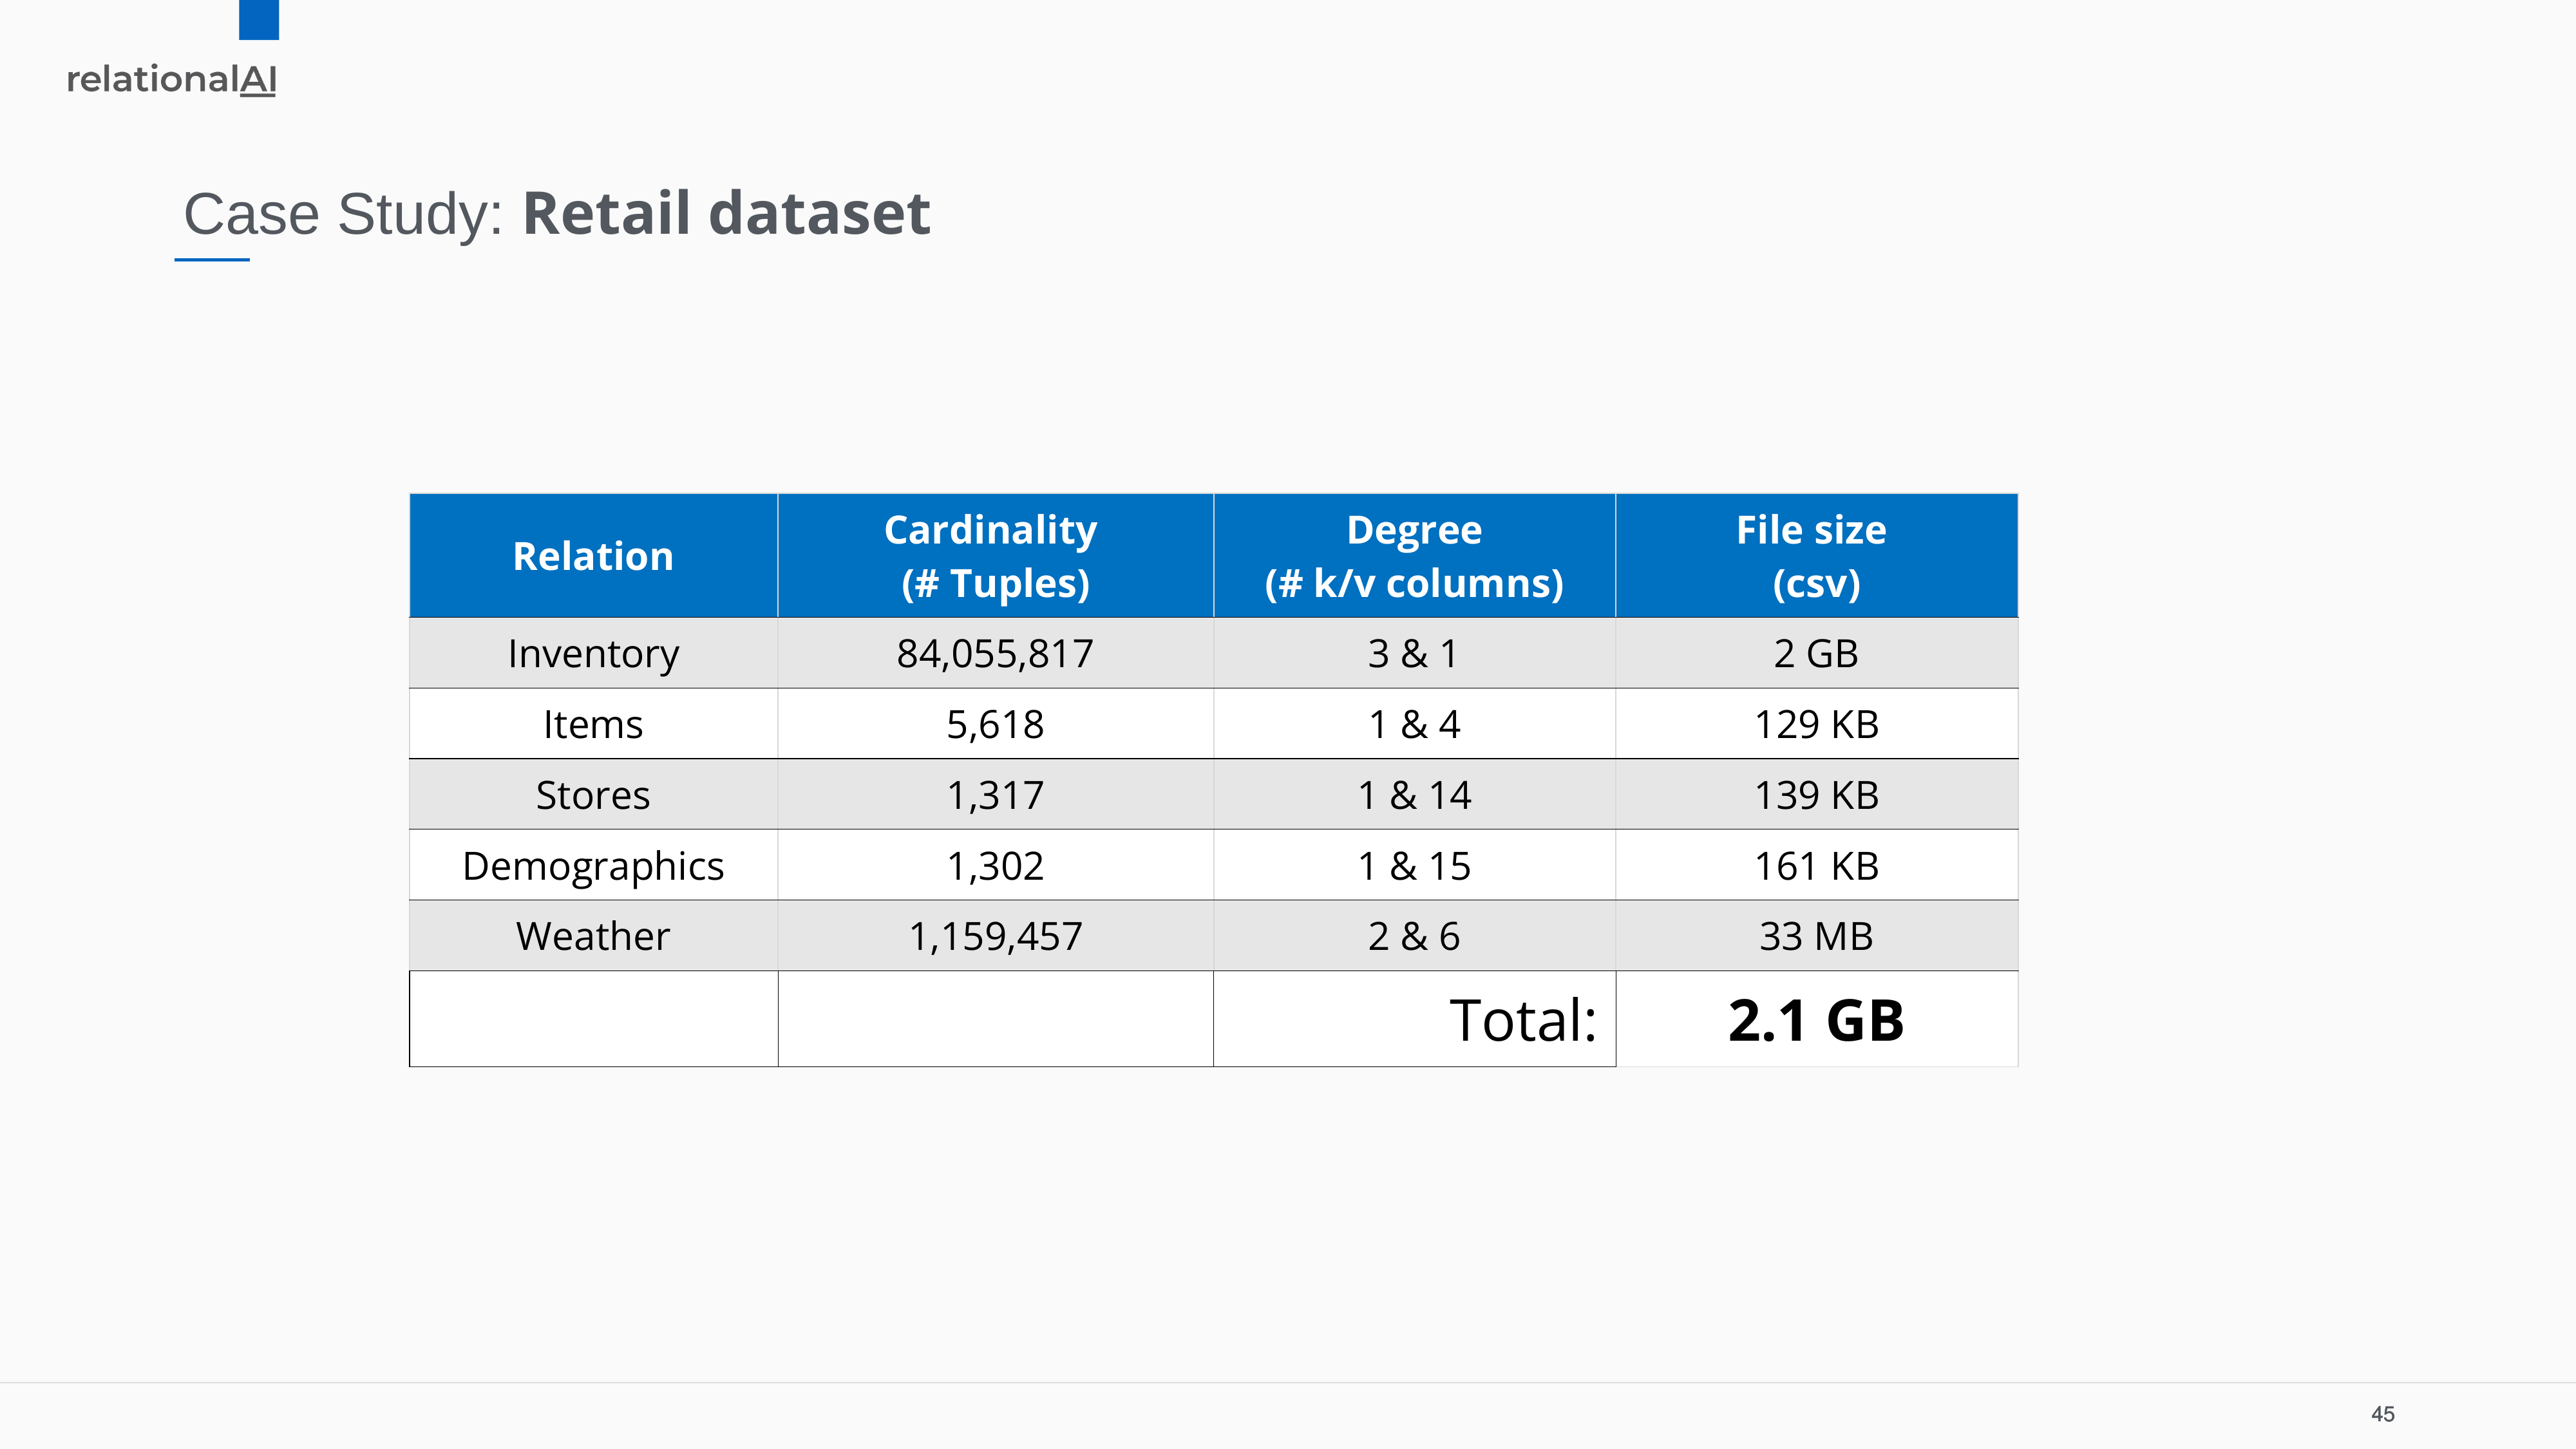

# Case Study: Retail dataset
| Relation | Cardinality (# Tuples) | Degree (# k/v columns) | File size (csv) |
| --- | --- | --- | --- |
| Inventory | 84,055,817 | 3 & 1 | 2 GB |
| Items | 5,618 | 1 & 4 | 129 KB |
| Stores | 1,317 | 1 & 14 | 139 KB |
| Demographics | 1,302 | 1 & 15 | 161 KB |
| Weather | 1,159,457 | 2 & 6 | 33 MB |
|  |  | Total: | 2.1 GB |
45